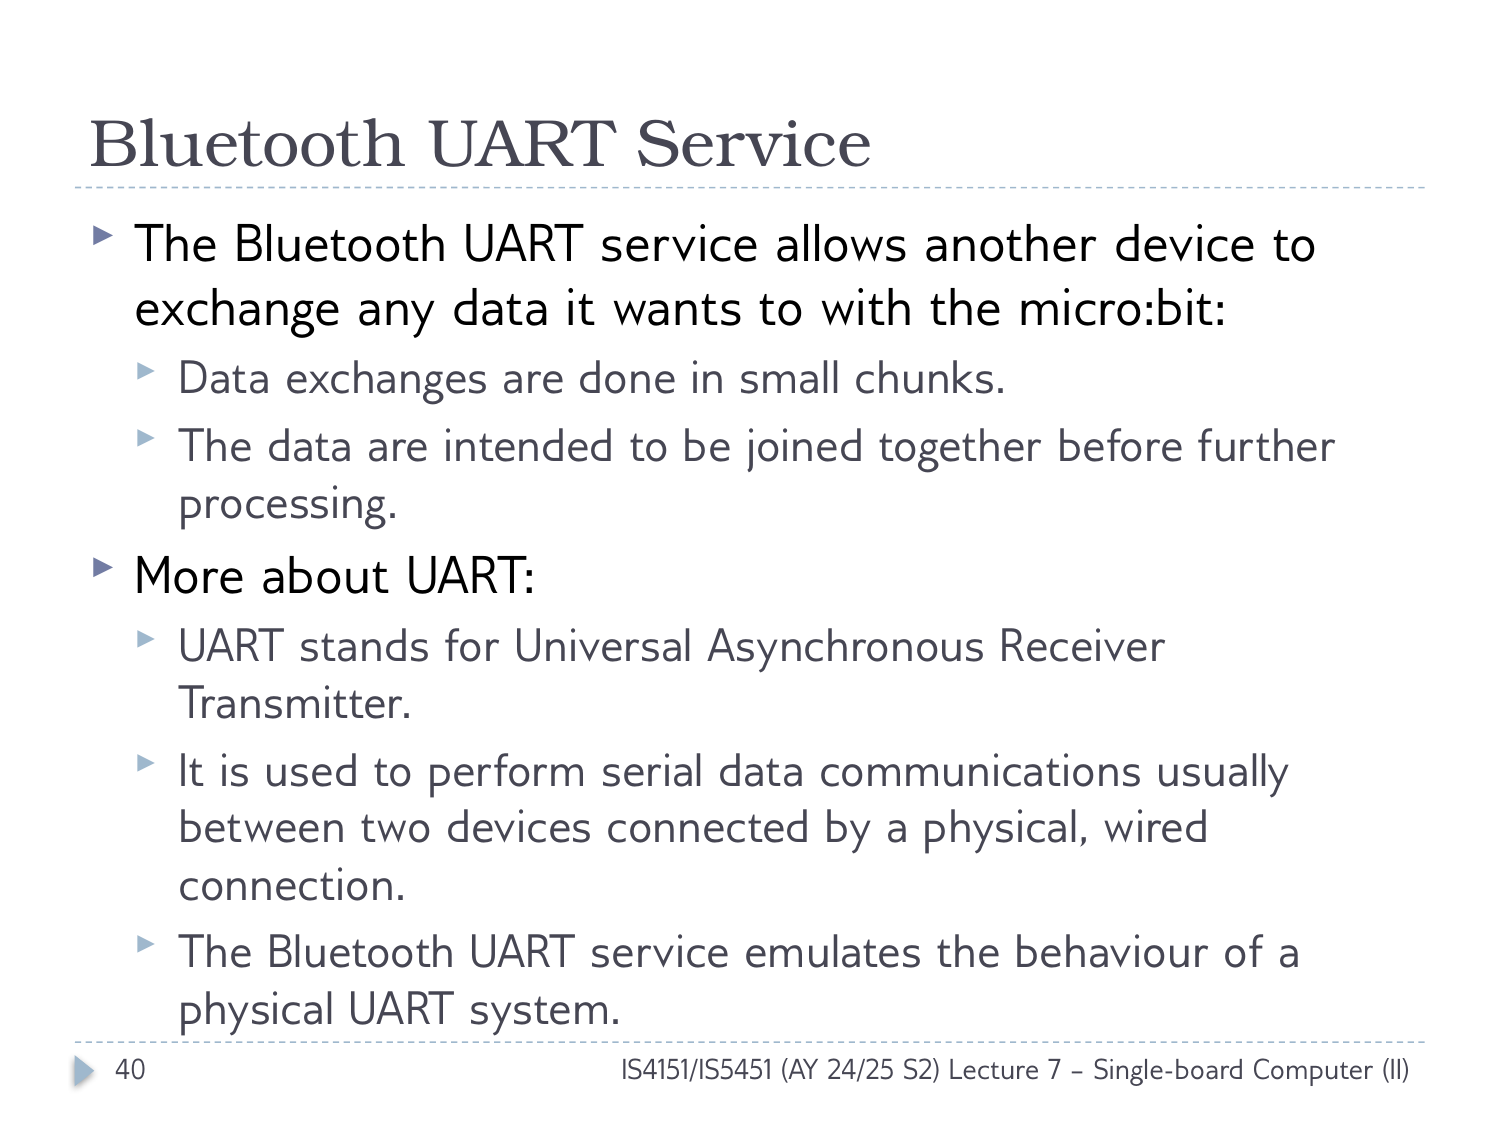

# Bluetooth UART Service
The Bluetooth UART service allows another device to exchange any data it wants to with the micro:bit:
Data exchanges are done in small chunks.
The data are intended to be joined together before further processing.
More about UART:
UART stands for Universal Asynchronous Receiver Transmitter.
It is used to perform serial data communications usually between two devices connected by a physical, wired connection.
The Bluetooth UART service emulates the behaviour of a physical UART system.
40
IS4151/IS5451 (AY 24/25 S2) Lecture 7 – Single-board Computer (II)